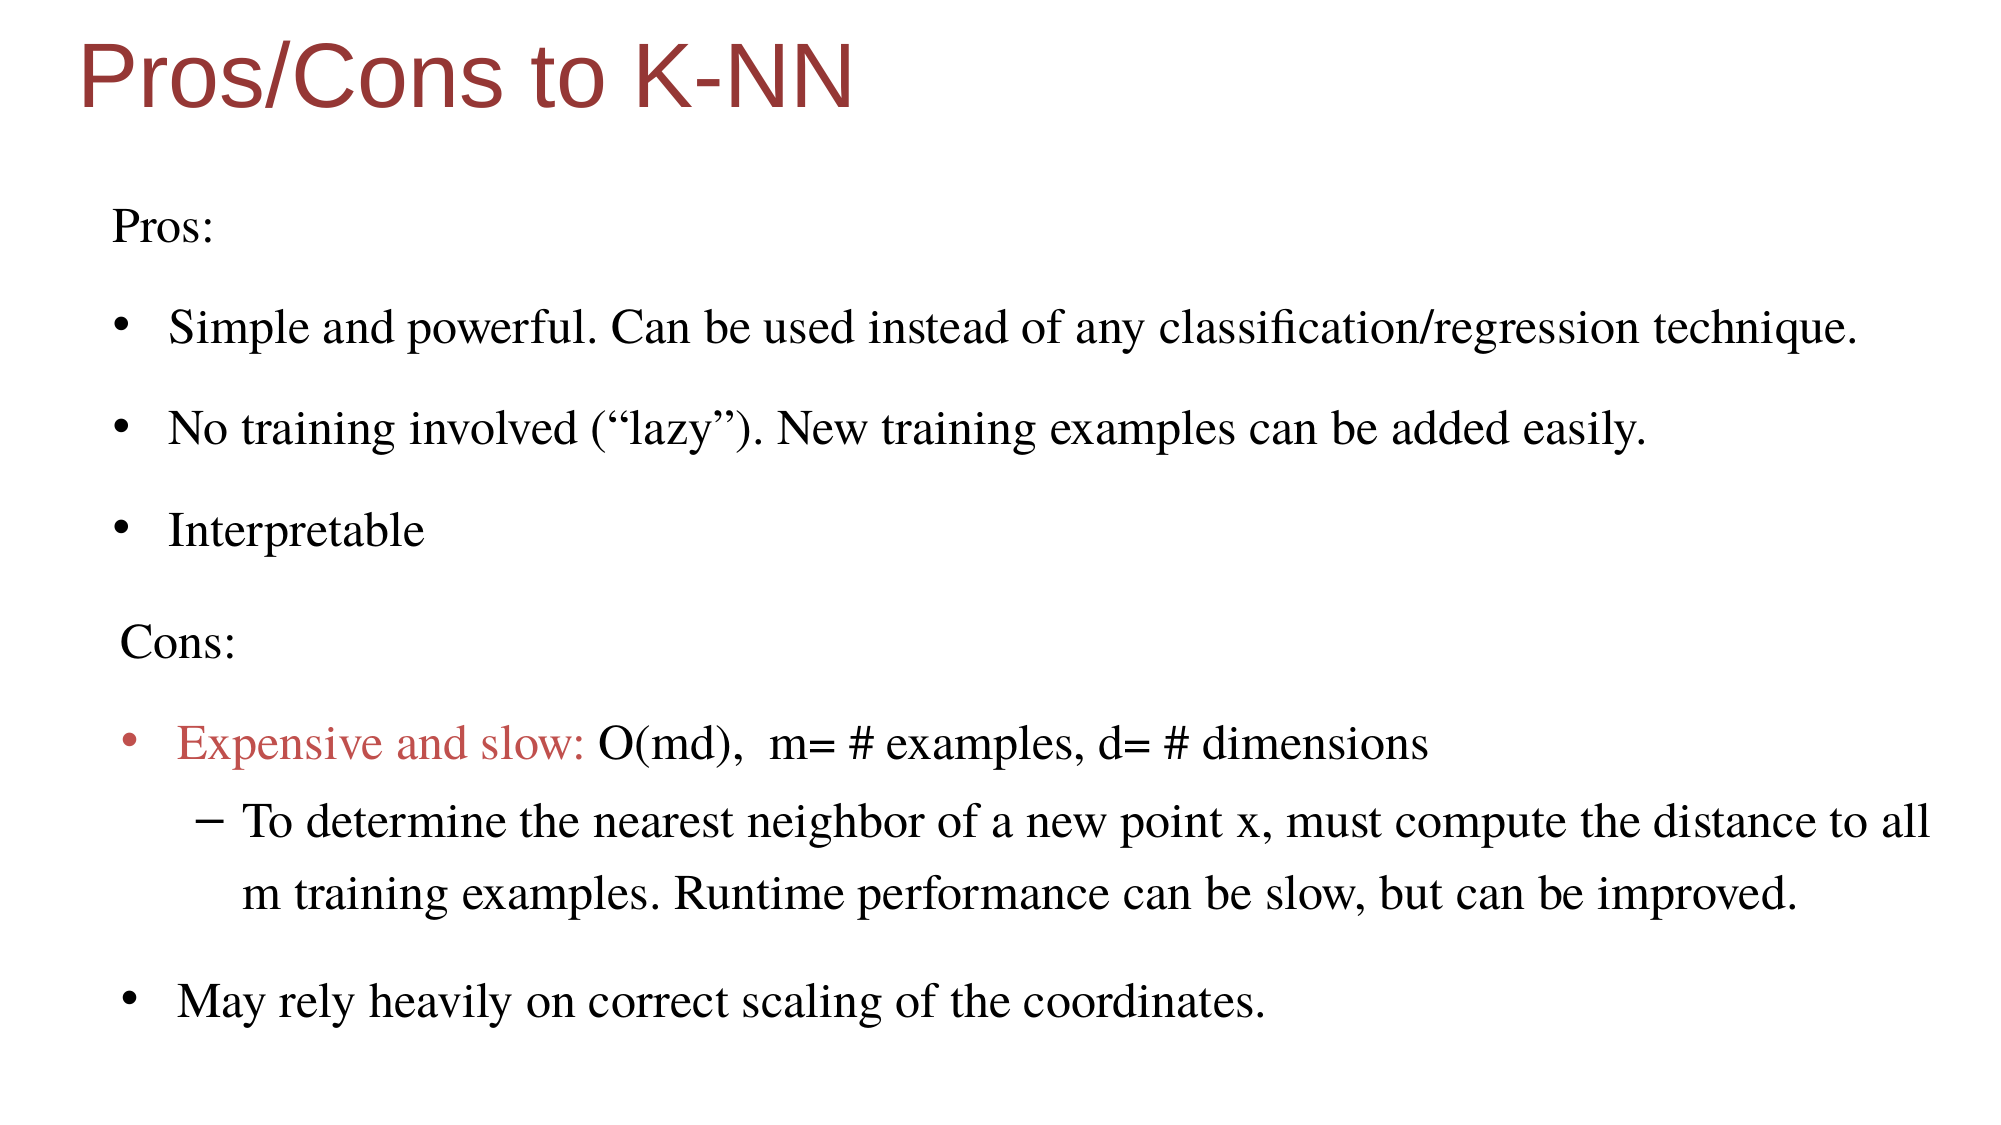

# Pros/Cons to K-NN
Pros:
Simple and powerful. Can be used instead of any classification/regression technique.
No training involved (“lazy”). New training examples can be added easily.
Interpretable

Cons:
Expensive and slow: O(md),  m= # examples, d= # dimensions
To determine the nearest neighbor of a new point x, must compute the distance to all m training examples. Runtime performance can be slow, but can be improved.
May rely heavily on correct scaling of the coordinates.